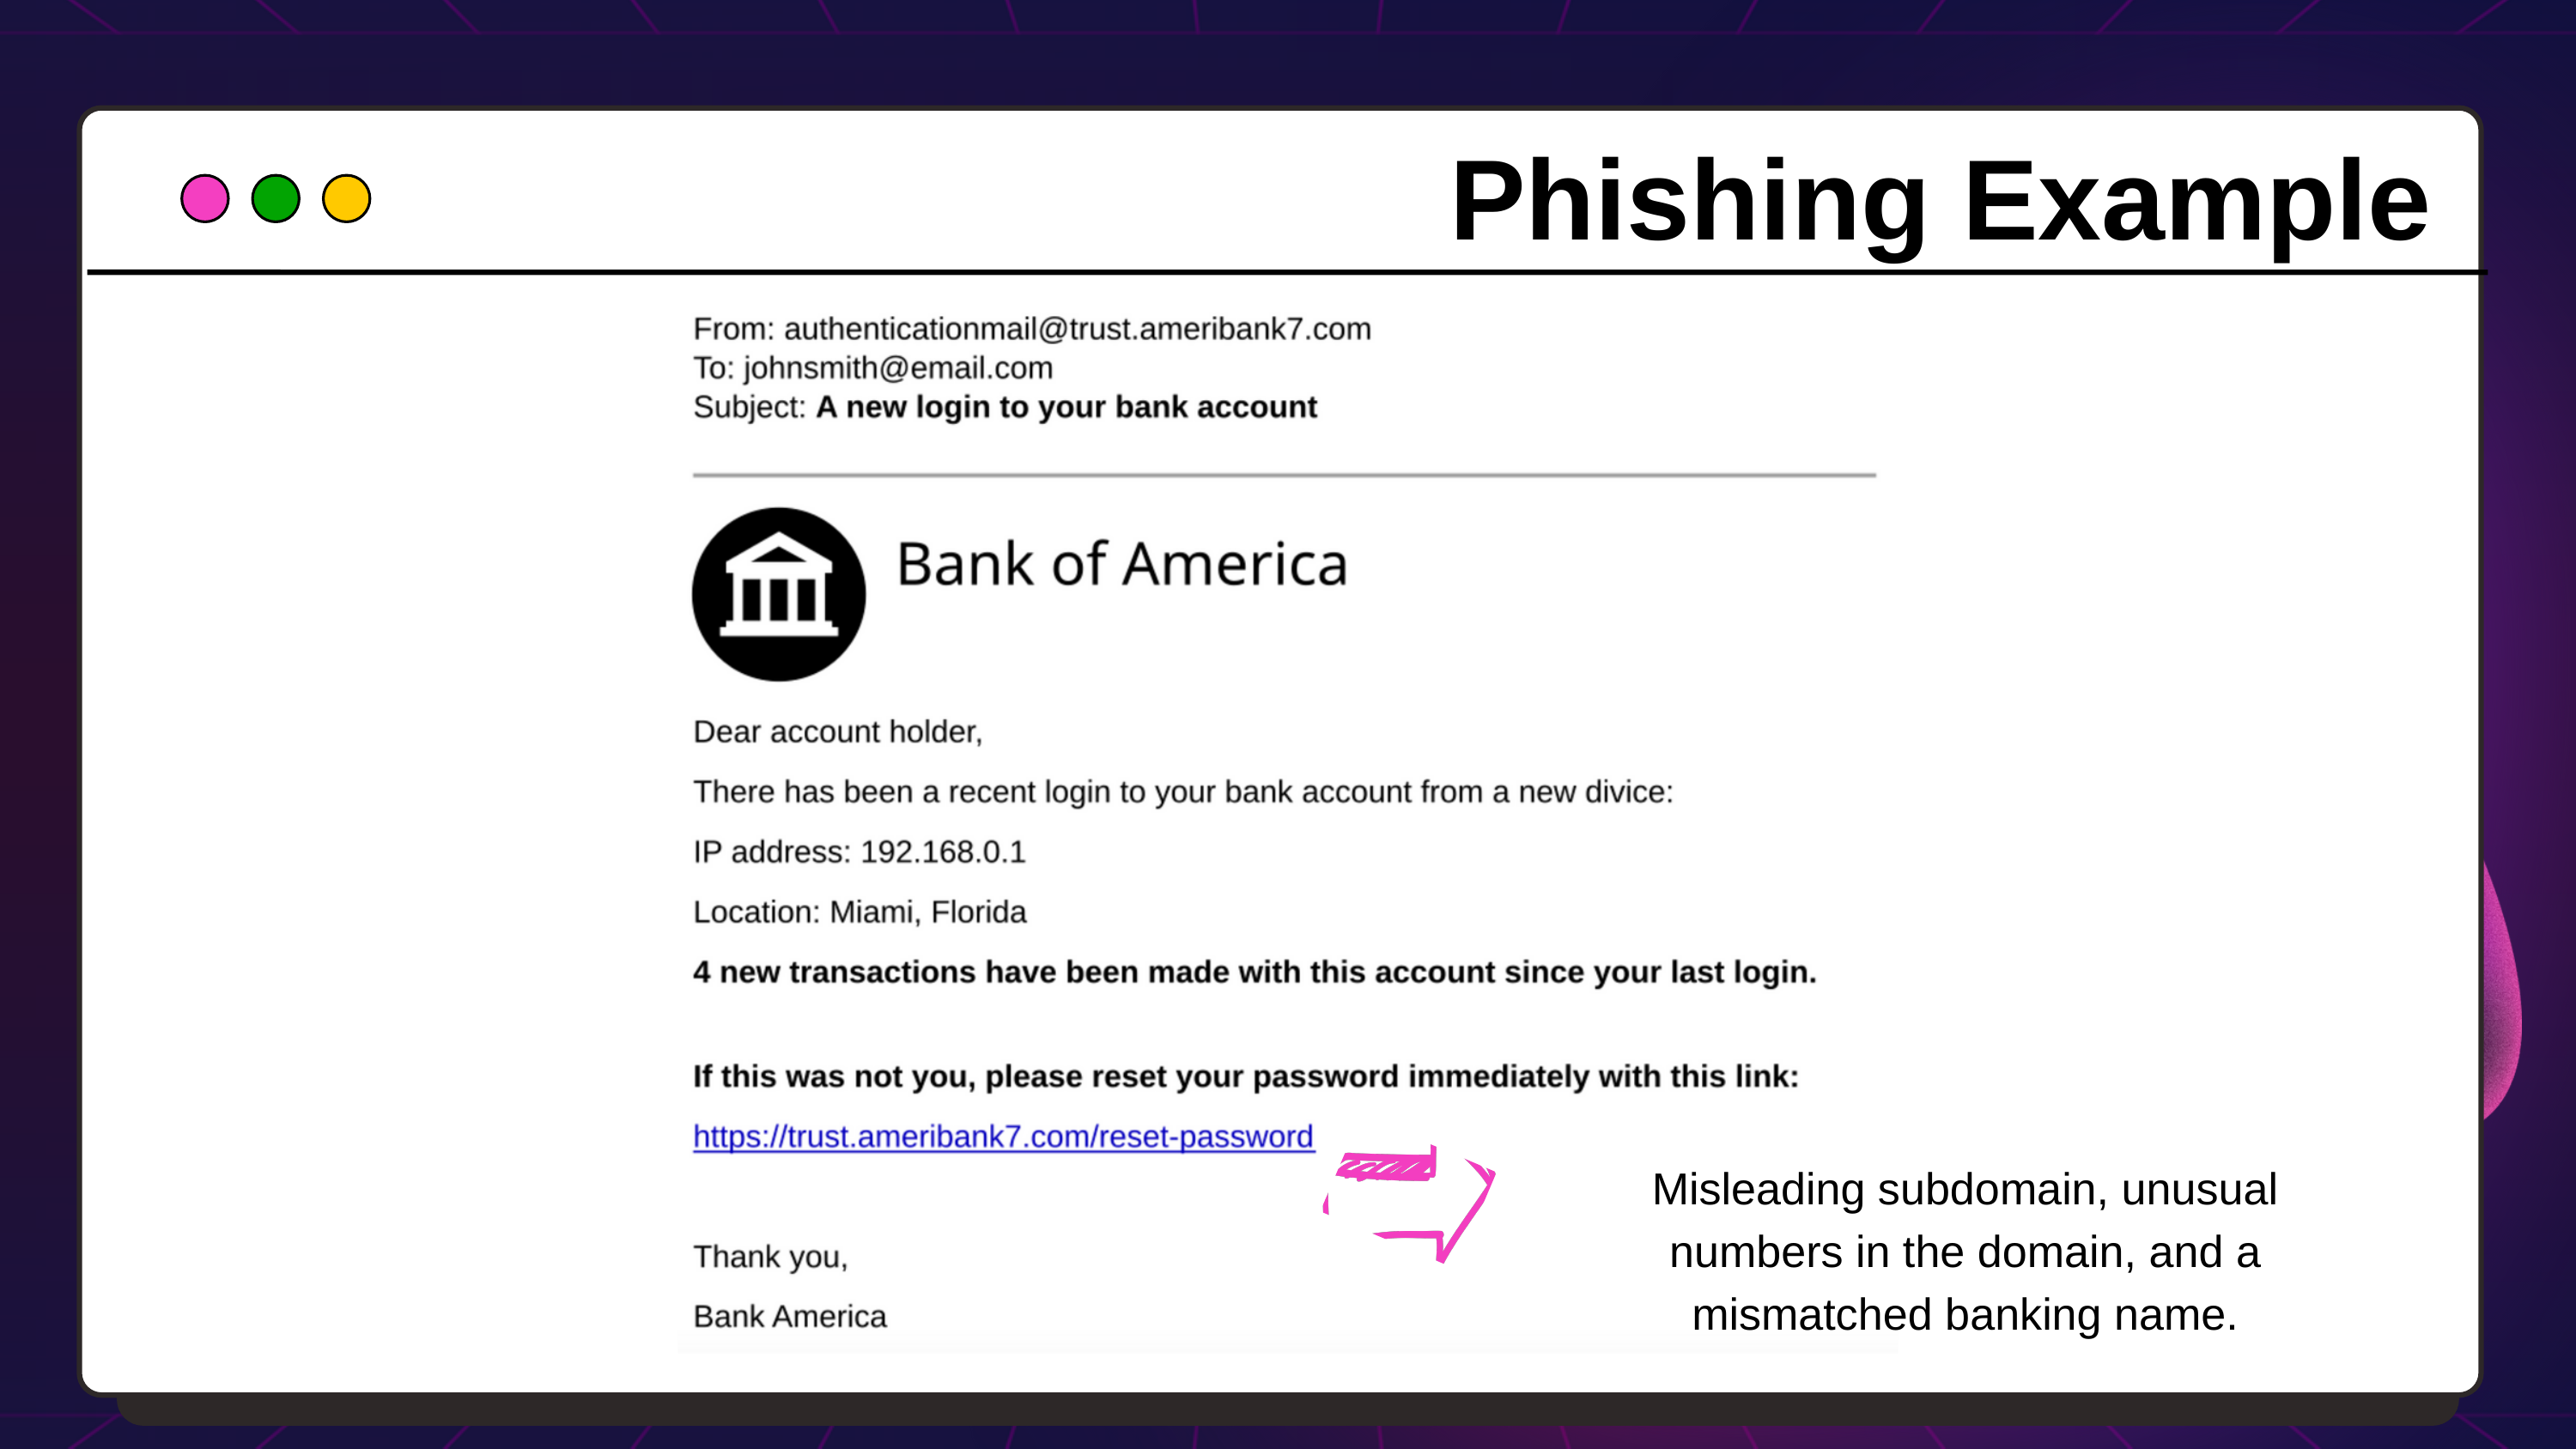

Phishing Example

Data Overview
Dataset: 10,000 webpages
50% are ph
Features: 46 features extracted from webpages and urls
Timeframe: Data from January-May 2015 and May-June 2017

Misleading subdomain, unusual numbers in the domain, and a mismatched banking name.